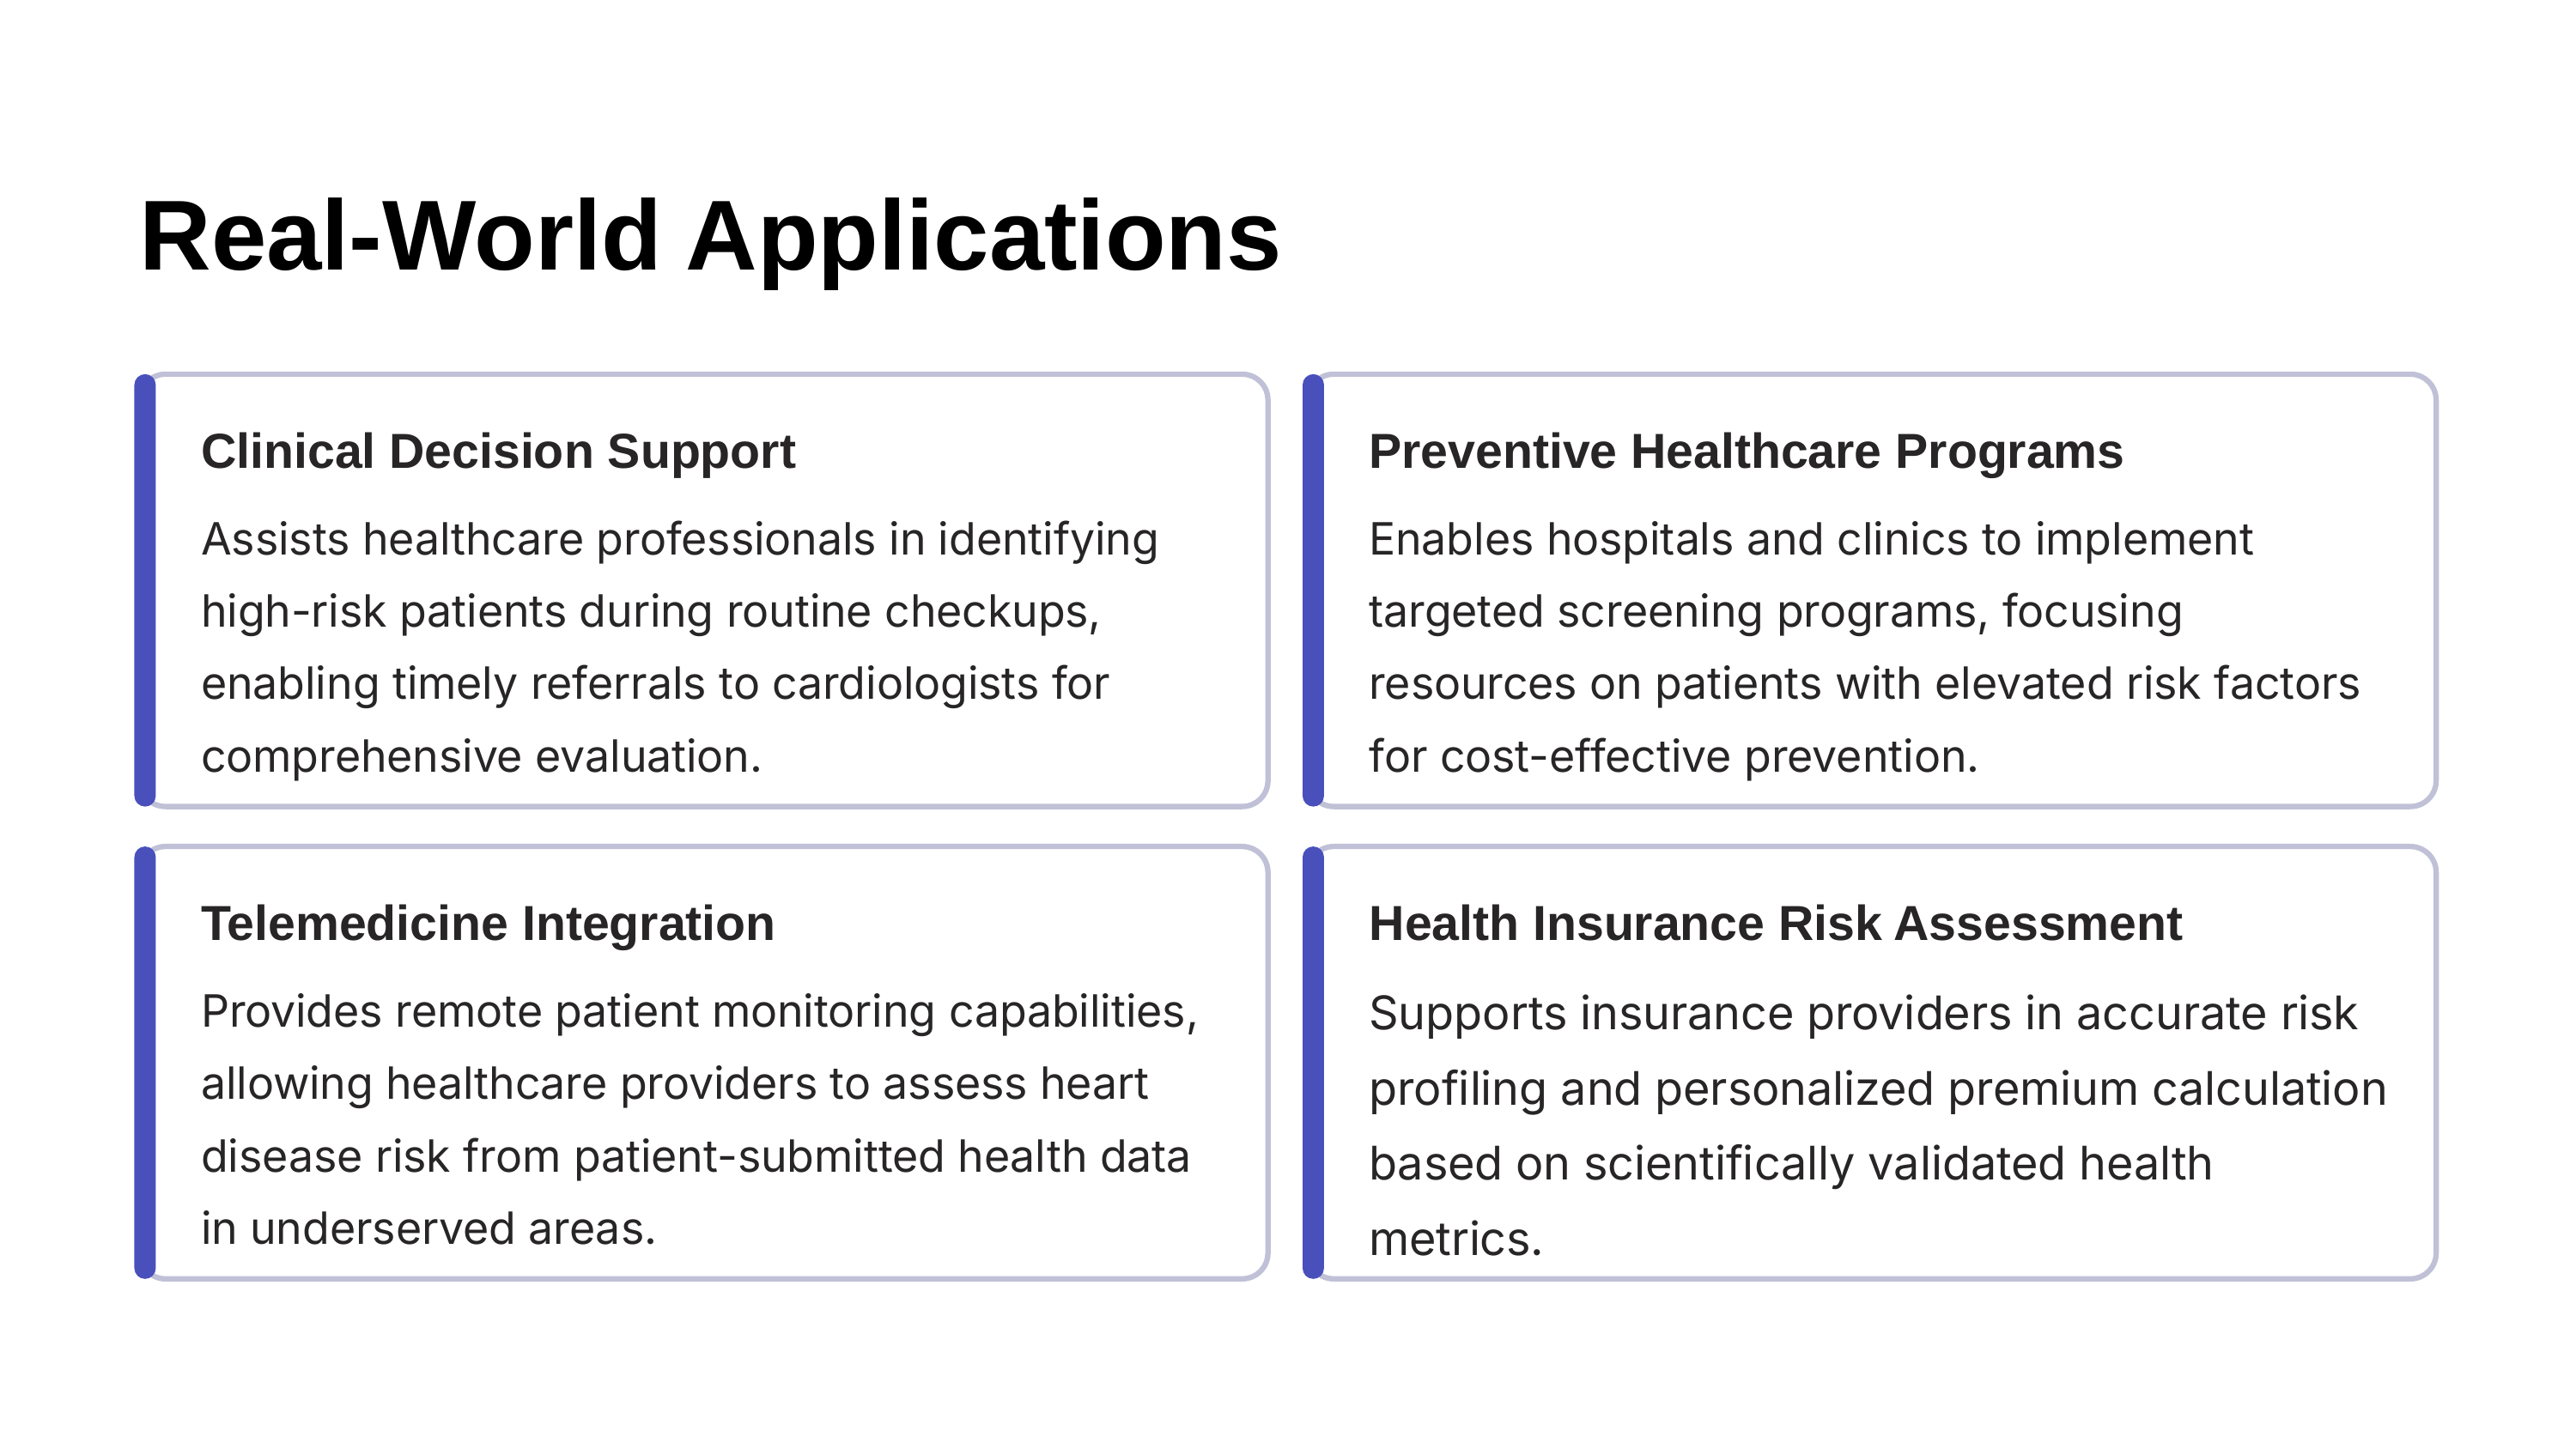

Real-World Applications

Clinical Decision Support
Preventive Healthcare Programs
Assists healthcare professionals in identifying high-risk patients during routine checkups, enabling timely referrals to cardiologists for comprehensive evaluation.
Enables hospitals and clinics to implement targeted screening programs, focusing resources on patients with elevated risk factors for cost-effective prevention.

Telemedicine Integration
Health Insurance Risk Assessment
Provides remote patient monitoring capabilities, allowing healthcare providers to assess heart disease risk from patient-submitted health data in underserved areas.
Supports insurance providers in accurate risk profiling and personalized premium calculation based on scientifically validated health metrics.